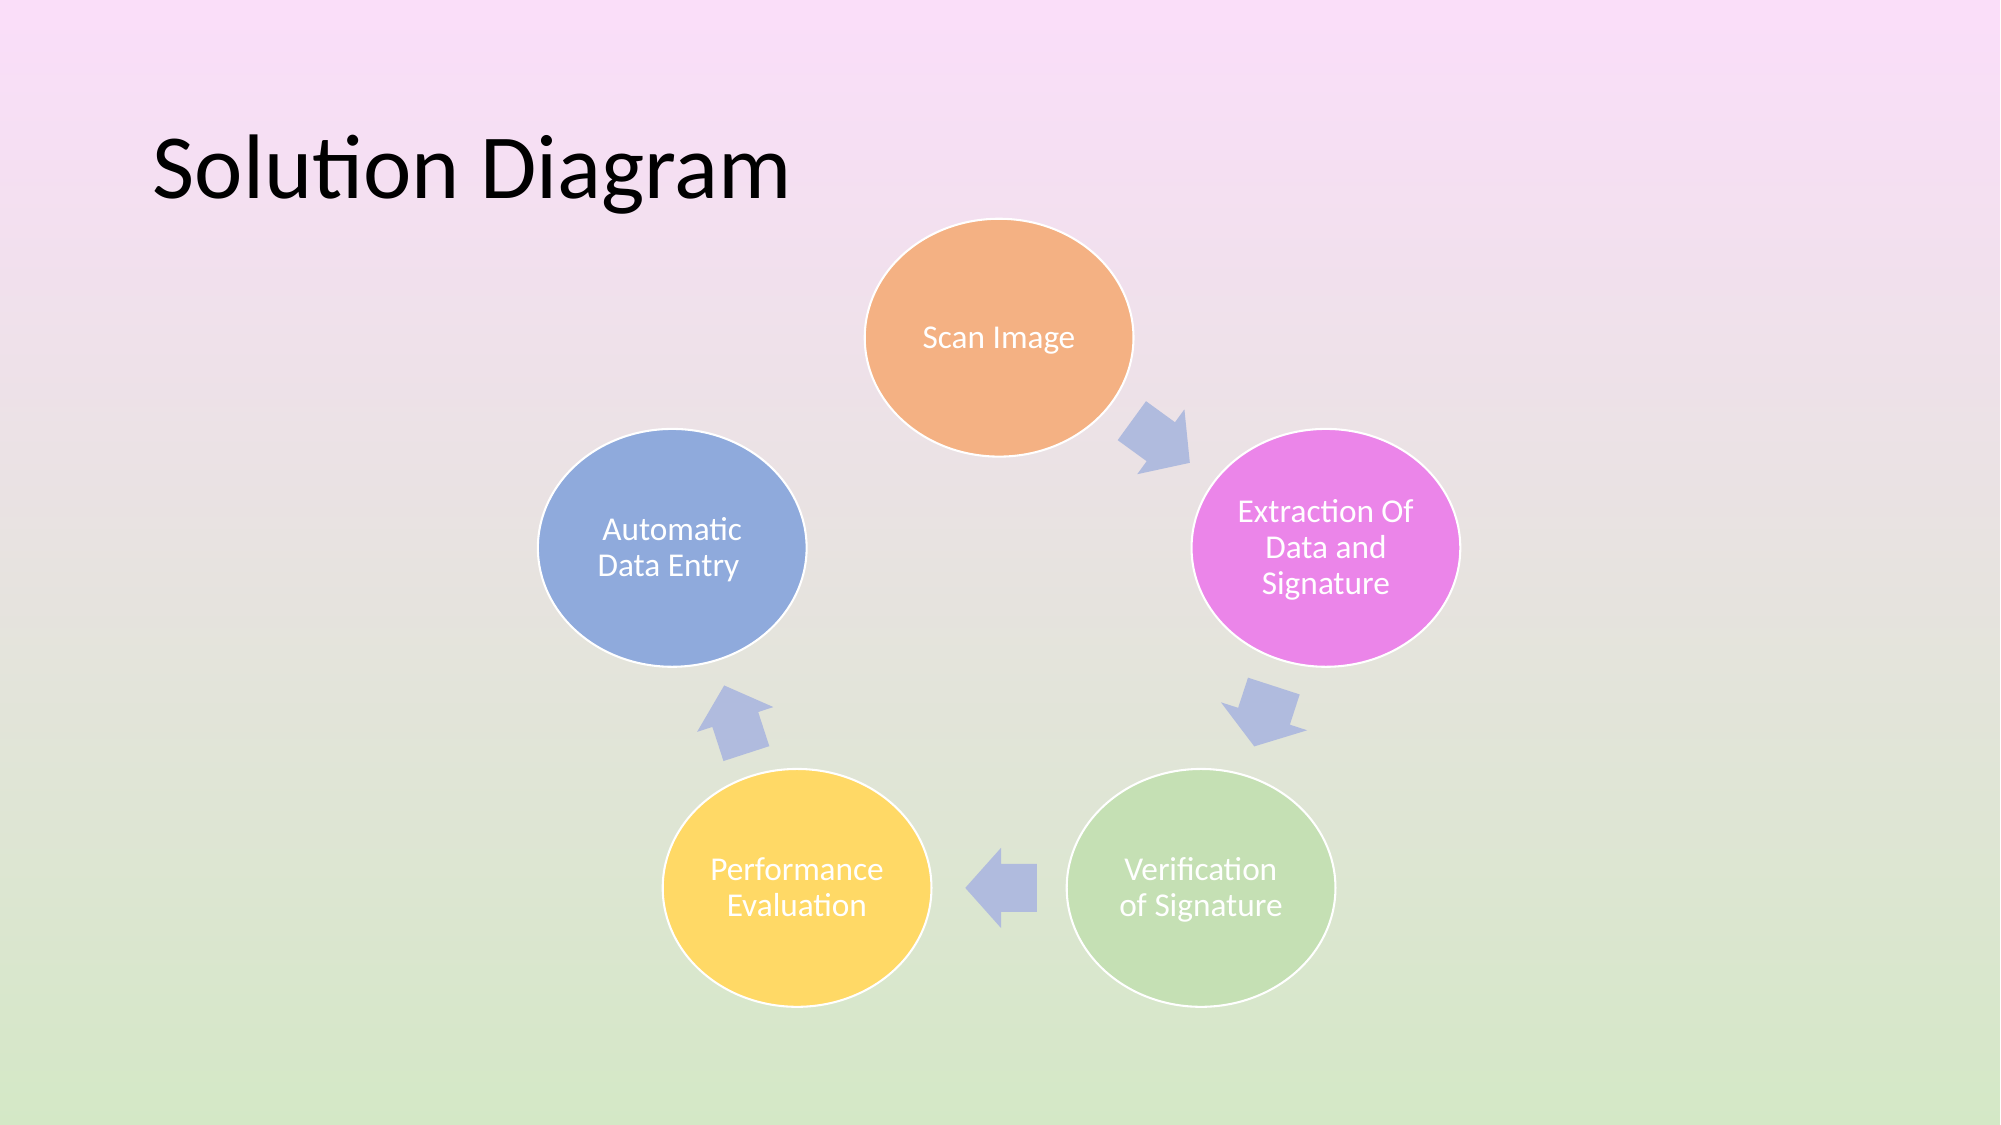

# Solution Diagram

Scan Image

Automatic Data Entry
Extraction Of Data and Signature

Performance Evaluation
Verification of Signature